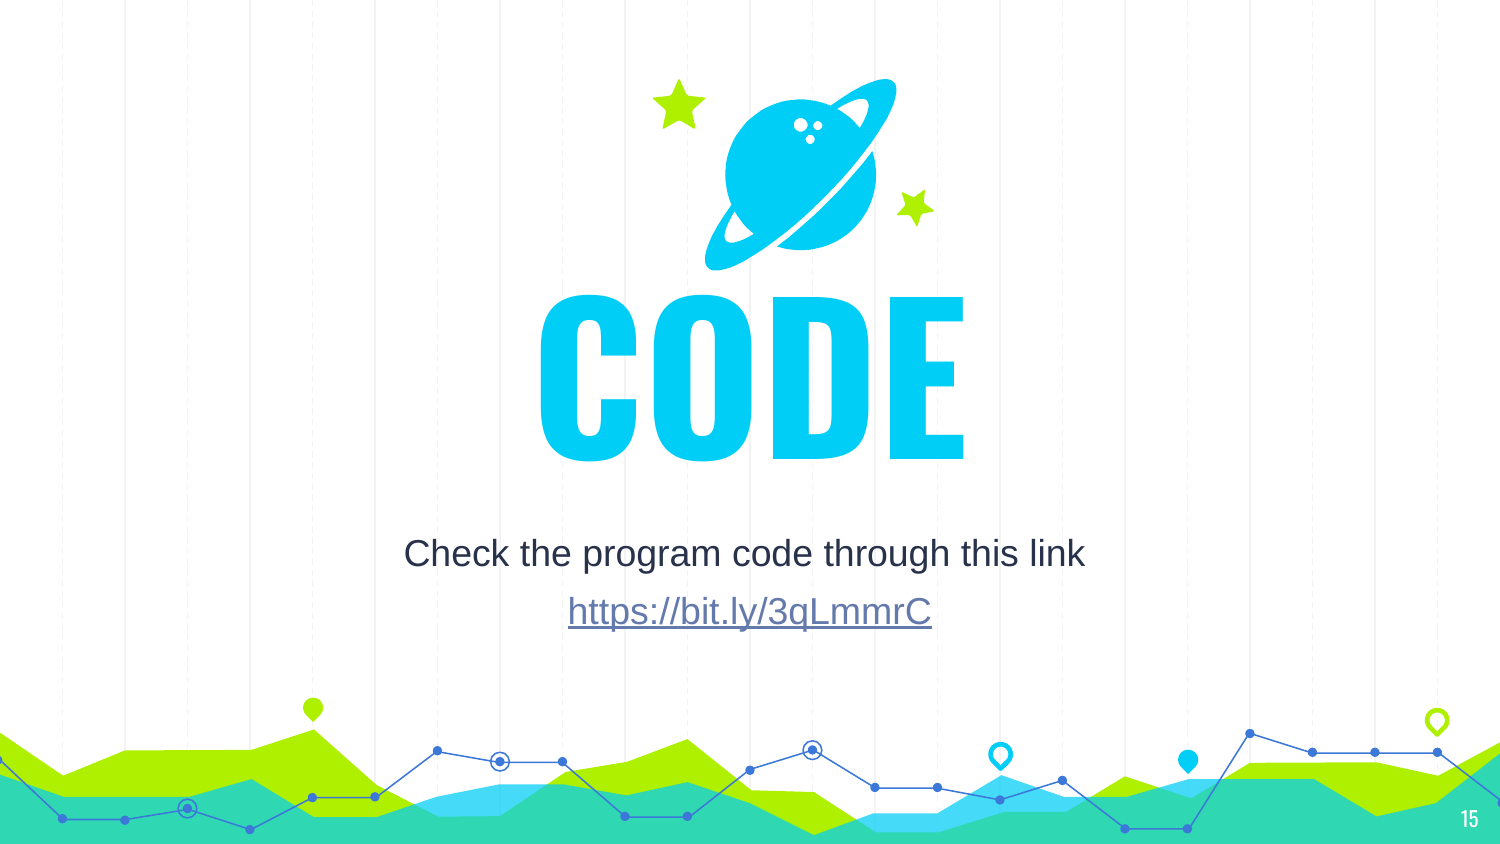

CODE

Check the program code through this link
https://bit.ly/3qLmmrC
15